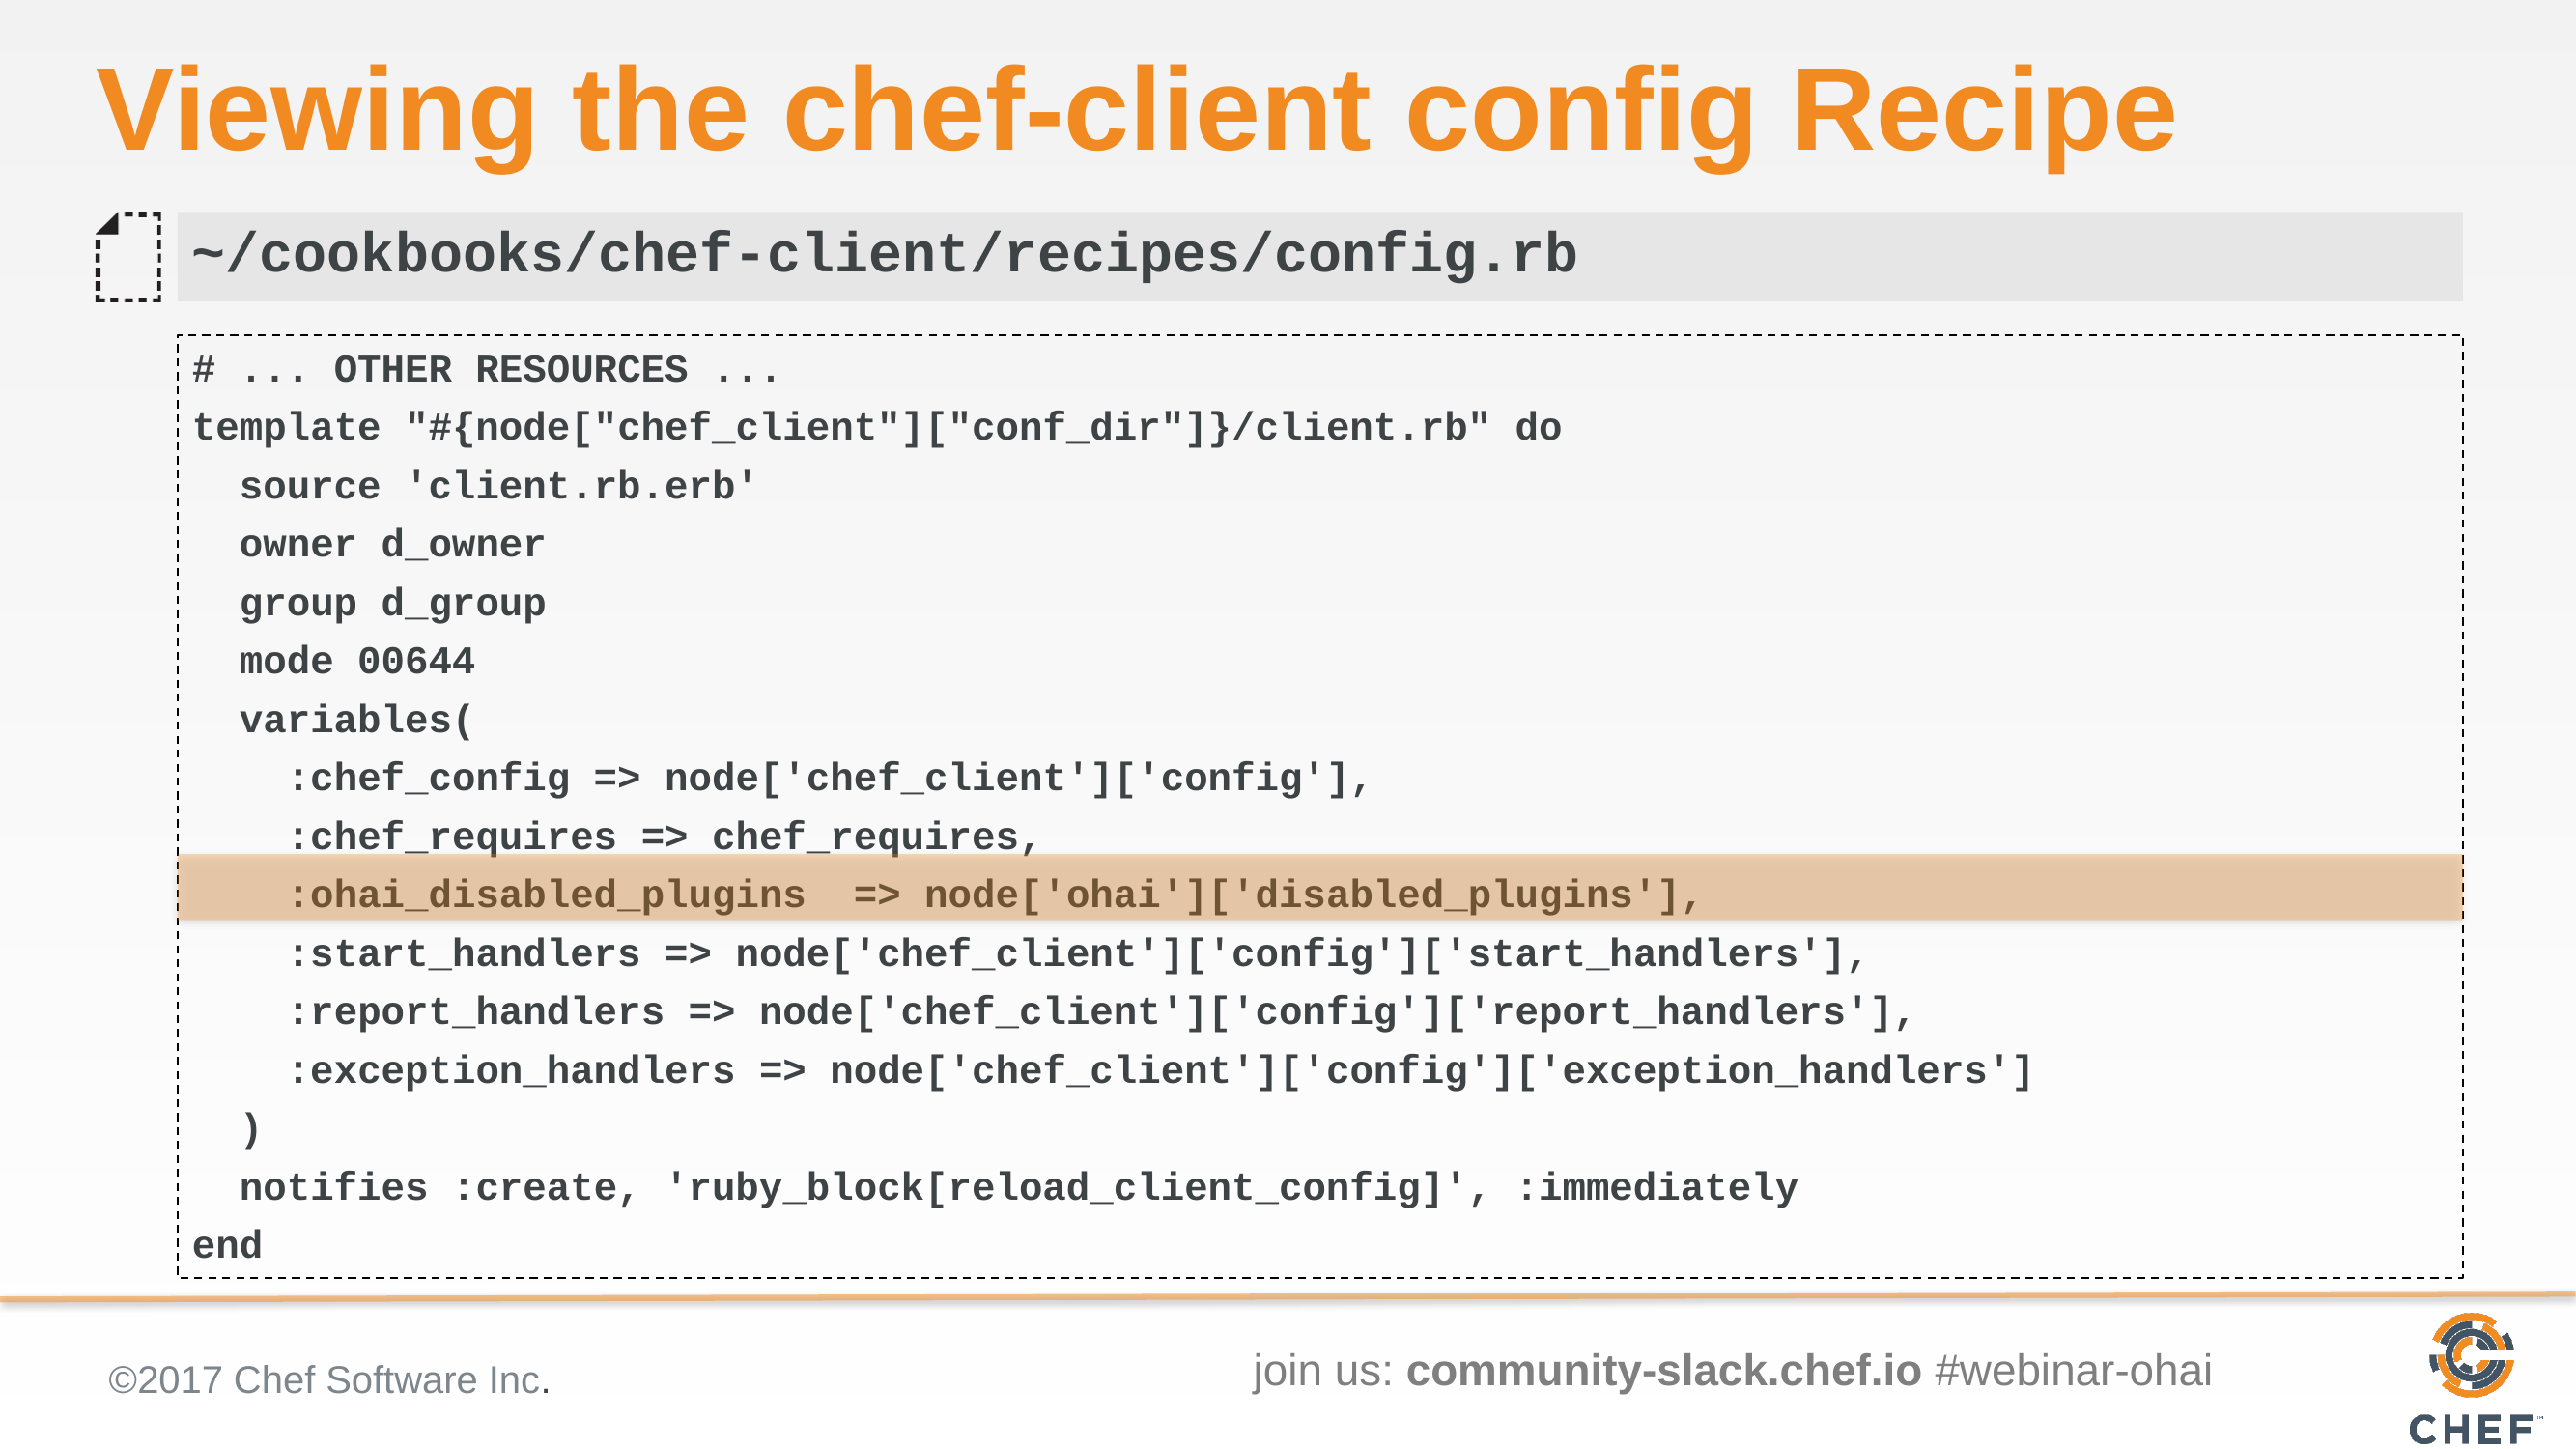

# Viewing the chef-client config Recipe
~/cookbooks/chef-client/recipes/config.rb
# ... OTHER RESOURCES ...
template "#{node["chef_client"]["conf_dir"]}/client.rb" do
  source 'client.rb.erb'
  owner d_owner
  group d_group
  mode 00644
  variables(
    :chef_config => node['chef_client']['config'],
    :chef_requires => chef_requires,
    :ohai_disabled_plugins  => node['ohai']['disabled_plugins'],
    :start_handlers => node['chef_client']['config']['start_handlers'],
    :report_handlers => node['chef_client']['config']['report_handlers'],
    :exception_handlers => node['chef_client']['config']['exception_handlers']
  )
  notifies :create, 'ruby_block[reload_client_config]', :immediately
end